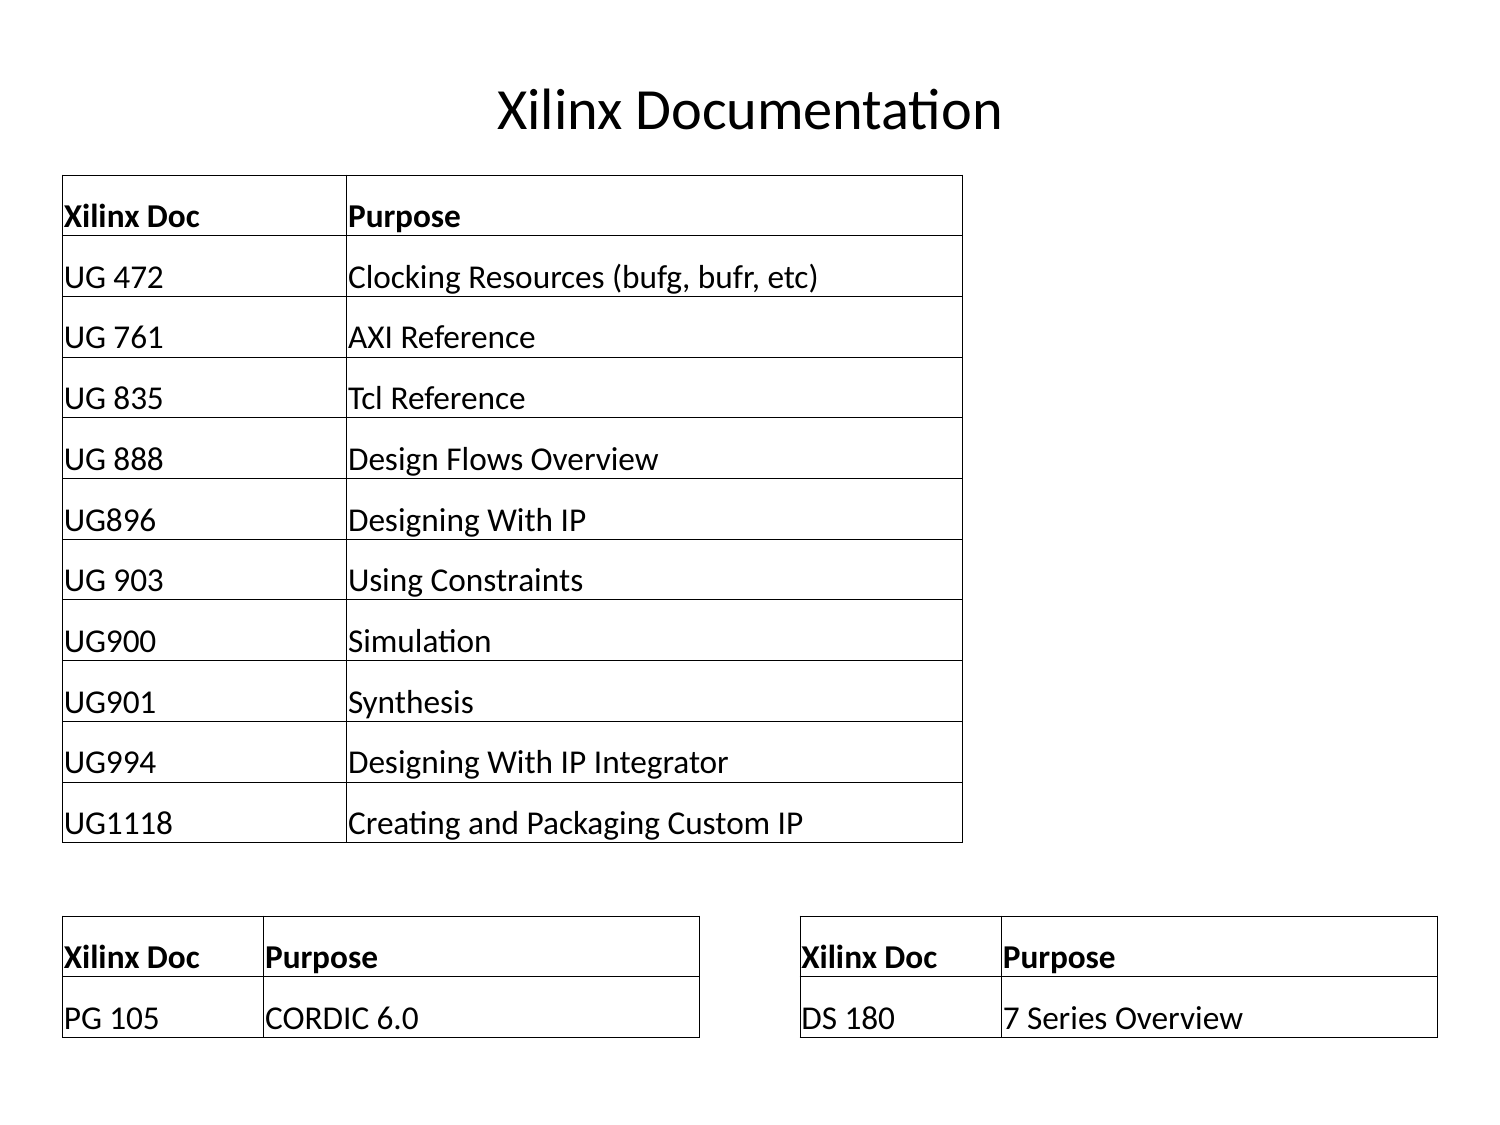

# Xilinx Documentation
| Xilinx Doc | Purpose |
| --- | --- |
| UG 472 | Clocking Resources (bufg, bufr, etc) |
| UG 761 | AXI Reference |
| UG 835 | Tcl Reference |
| UG 888 | Design Flows Overview |
| UG896 | Designing With IP |
| UG 903 | Using Constraints |
| UG900 | Simulation |
| UG901 | Synthesis |
| UG994 | Designing With IP Integrator |
| UG1118 | Creating and Packaging Custom IP |
| Xilinx Doc | Purpose |
| --- | --- |
| PG 105 | CORDIC 6.0 |
| Xilinx Doc | Purpose |
| --- | --- |
| DS 180 | 7 Series Overview |